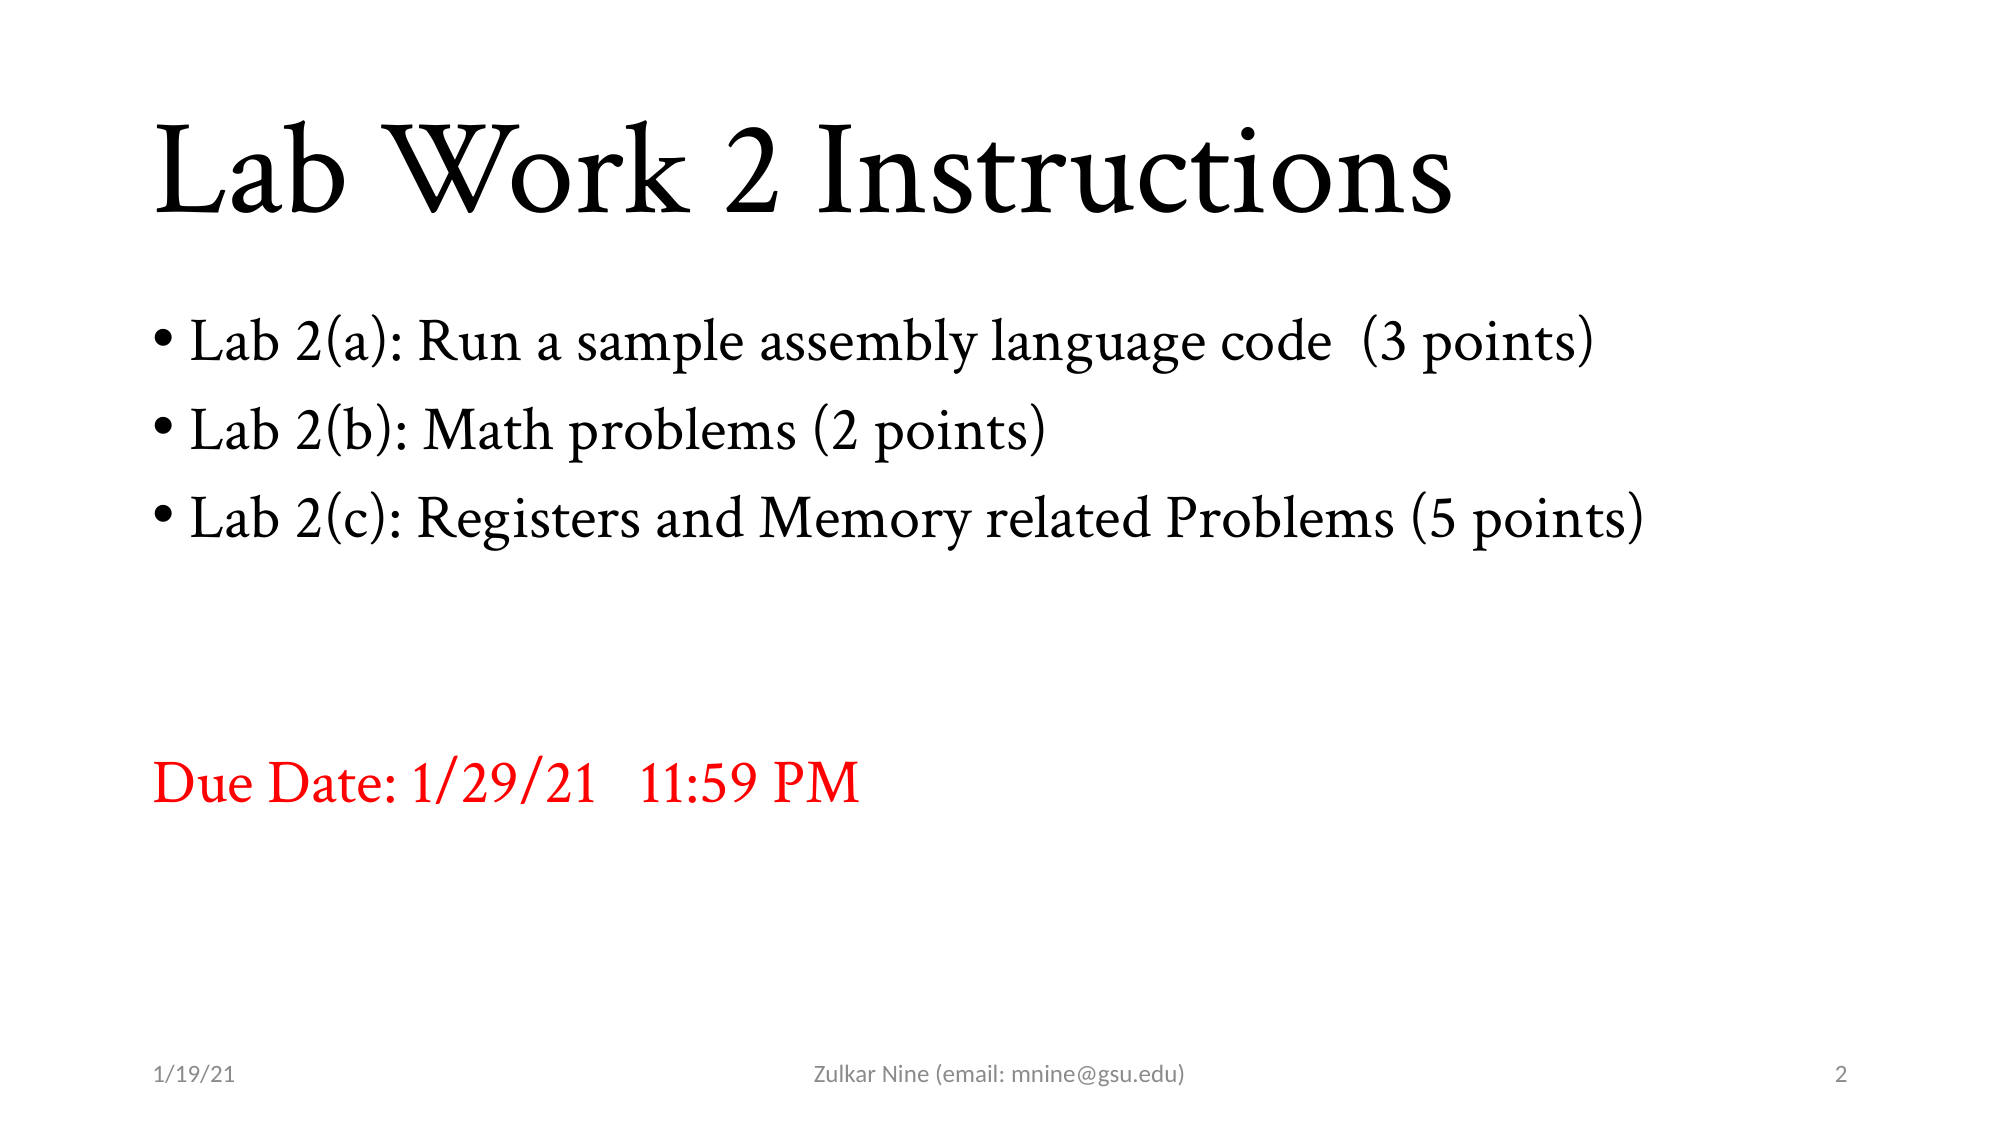

# Lab Work 2 Instructions
Lab 2(a): Run a sample assembly language code  (3 points)
Lab 2(b): Math problems (2 points)
Lab 2(c): Registers and Memory related Problems (5 points)

Due Date: 1/29/21   11:59 PM

1/19/21
Zulkar Nine (email: mnine@gsu.edu)
2